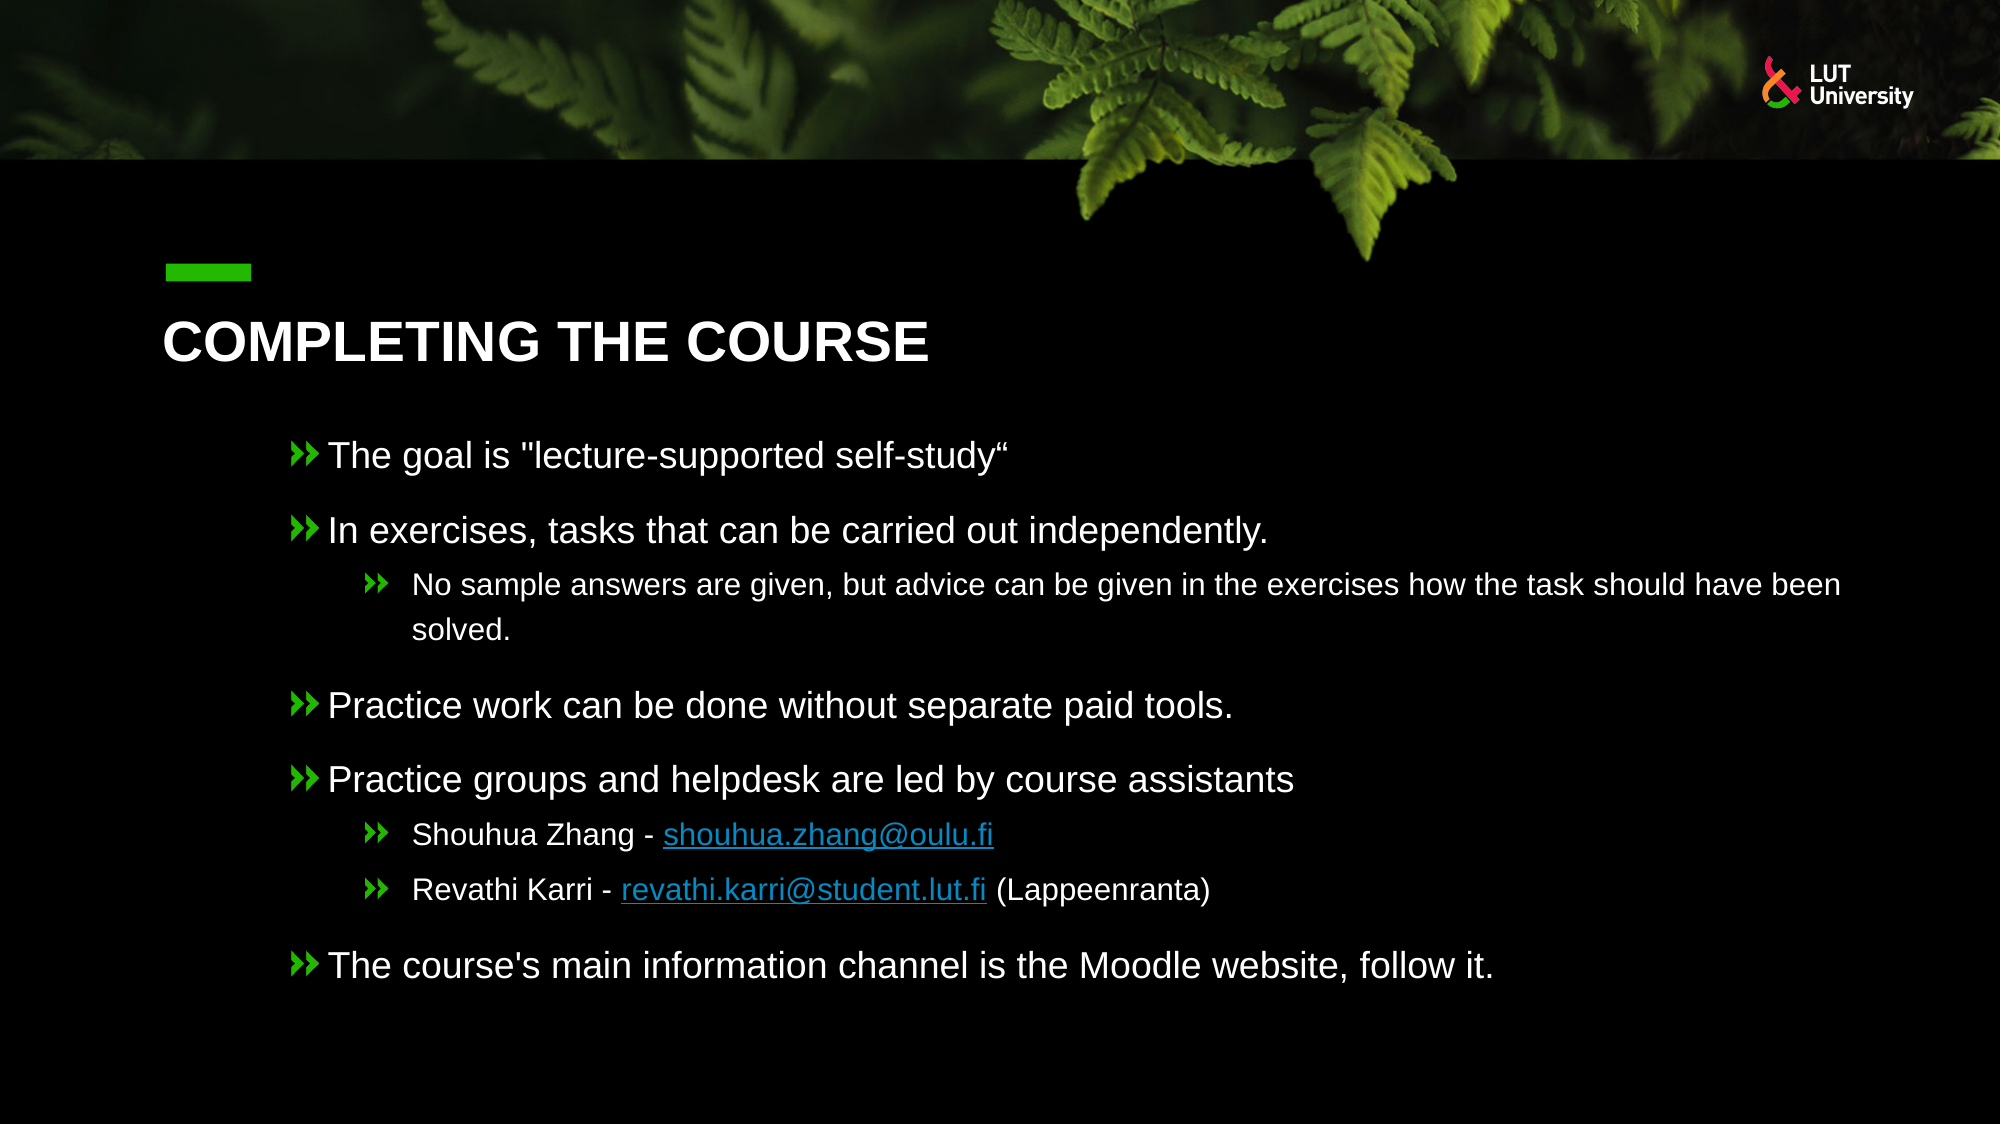

# COMPLETING THE COURSE
The goal is "lecture-supported self-study“
In exercises, tasks that can be carried out independently.
No sample answers are given, but advice can be given in the exercises how the task should have been solved.
Practice work can be done without separate paid tools.
Practice groups and helpdesk are led by course assistants
Shouhua Zhang - shouhua.zhang@oulu.fi
Revathi Karri - revathi.karri@student.lut.fi (Lappeenranta)
The course's main information channel is the Moodle website, follow it.